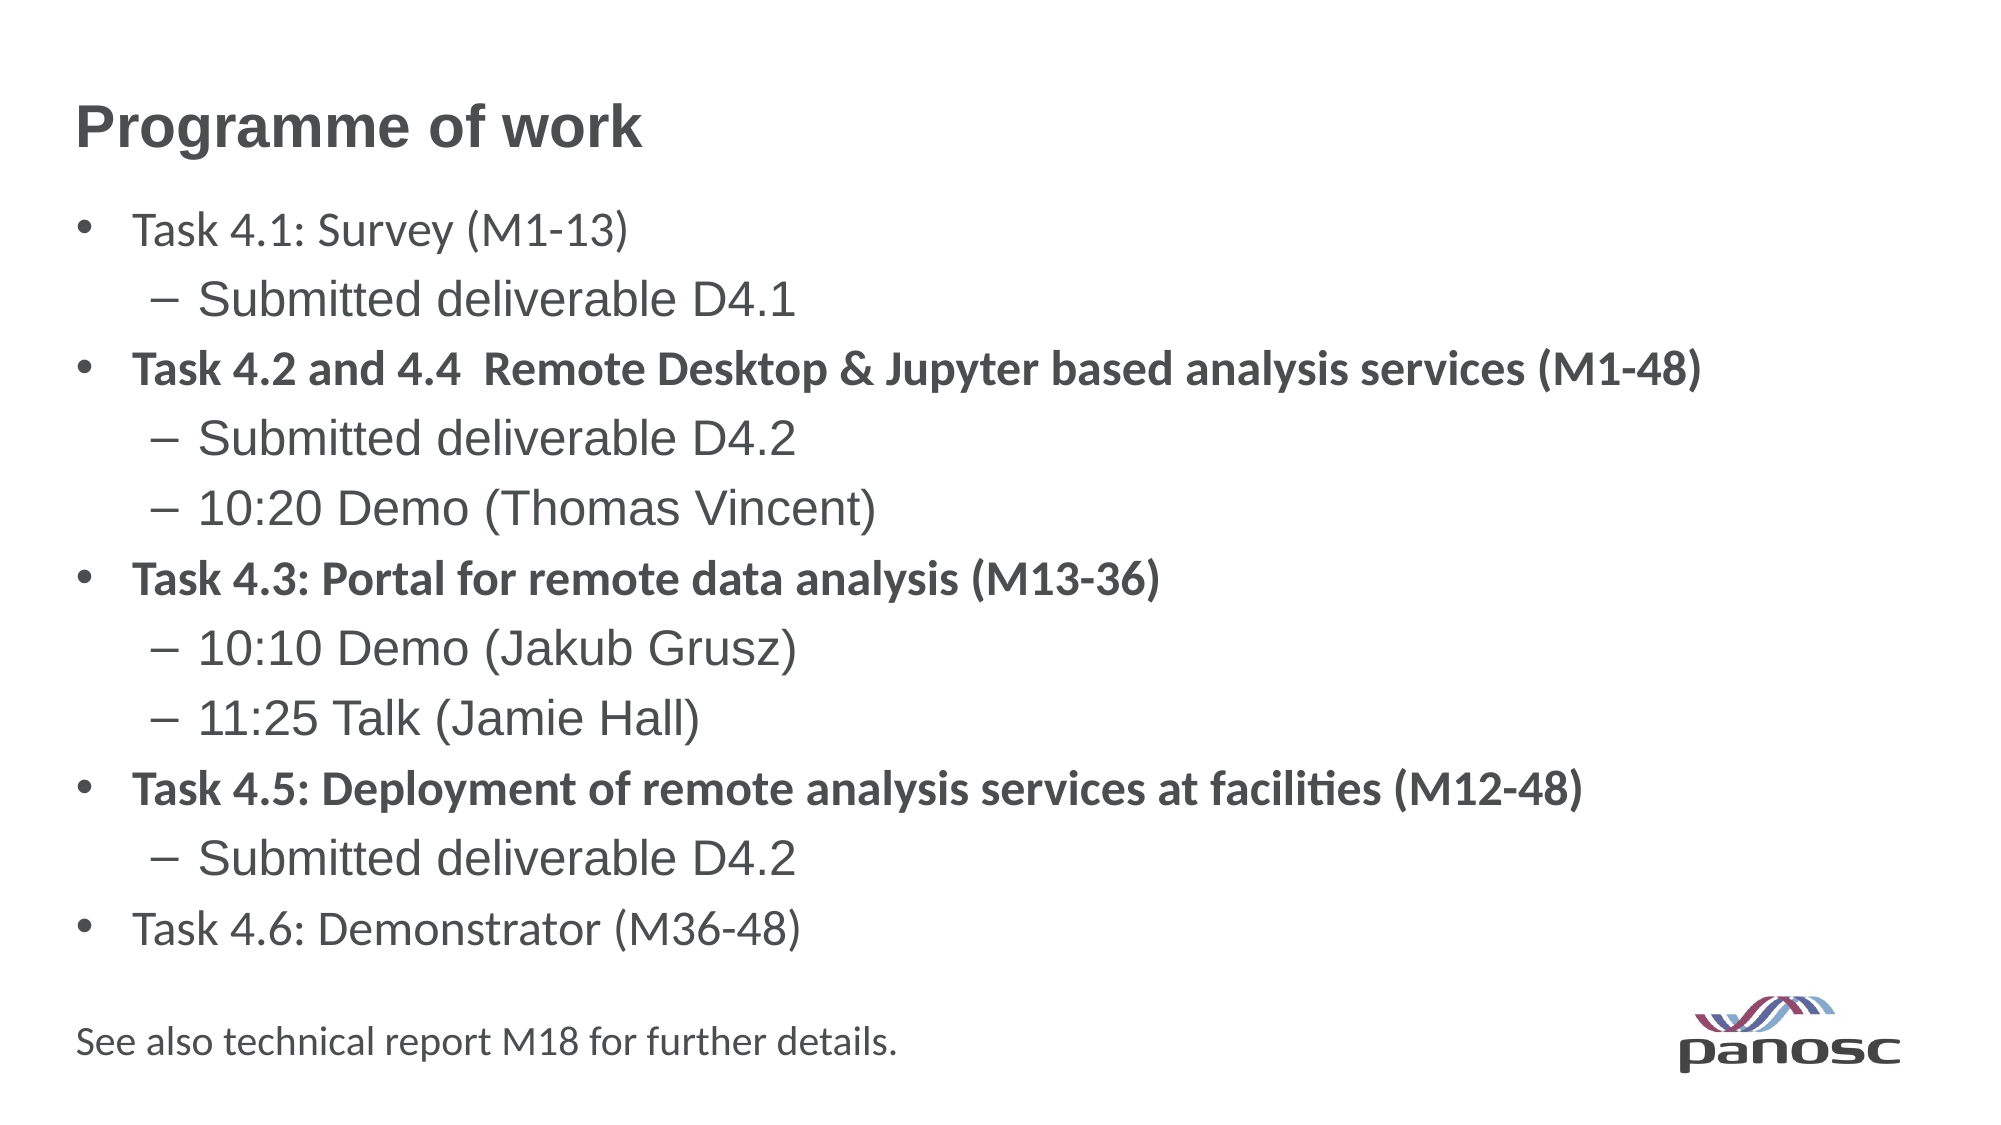

# Programme of work
Task 4.1: Survey (M1-13)
Submitted deliverable D4.1
Task 4.2 and 4.4  Remote Desktop & Jupyter based analysis services (M1-48)
Submitted deliverable D4.2
10:20 Demo (Thomas Vincent)
Task 4.3: Portal for remote data analysis (M13-36)
10:10 Demo (Jakub Grusz)
11:25 Talk (Jamie Hall)
Task 4.5: Deployment of remote analysis services at facilities (M12-48)
Submitted deliverable D4.2
Task 4.6: Demonstrator (M36-48)
See also technical report M18 for further details.